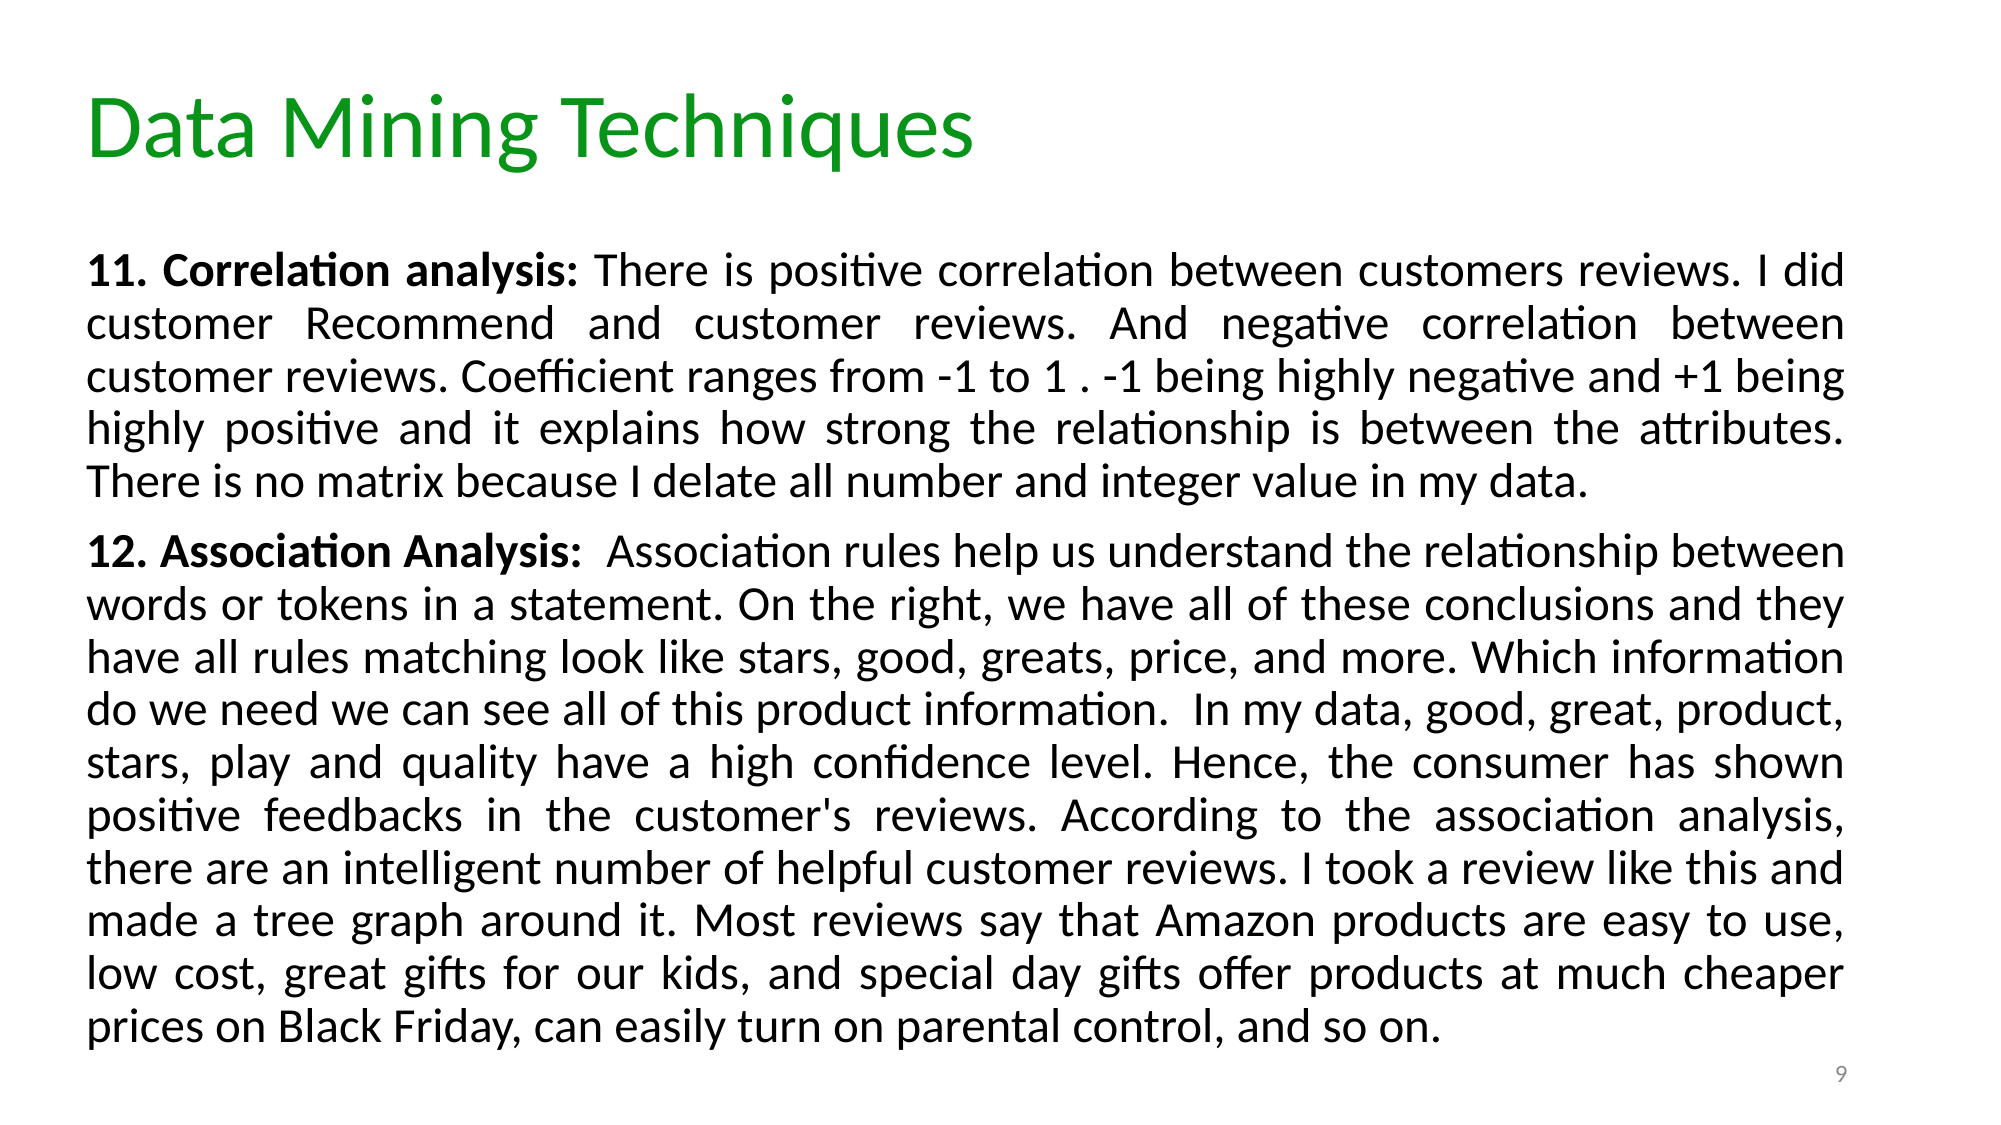

# Data Mining Techniques
11. Correlation analysis: There is positive correlation between customers reviews. I did customer Recommend and customer reviews. And negative correlation between customer reviews. Coefficient ranges from -1 to 1 . -1 being highly negative and +1 being highly positive and it explains how strong the relationship is between the attributes. There is no matrix because I delate all number and integer value in my data.
12. Association Analysis:  Association rules help us understand the relationship between words or tokens in a statement. On the right, we have all of these conclusions and they have all rules matching look like stars, good, greats, price, and more. Which information do we need we can see all of this product information.  In my data, good, great, product, stars, play and quality have a high confidence level. Hence, the consumer has shown positive feedbacks in the customer's reviews. According to the association analysis, there are an intelligent number of helpful customer reviews. I took a review like this and made a tree graph around it. Most reviews say that Amazon products are easy to use, low cost, great gifts for our kids, and special day gifts offer products at much cheaper prices on Black Friday, can easily turn on parental control, and so on.

9